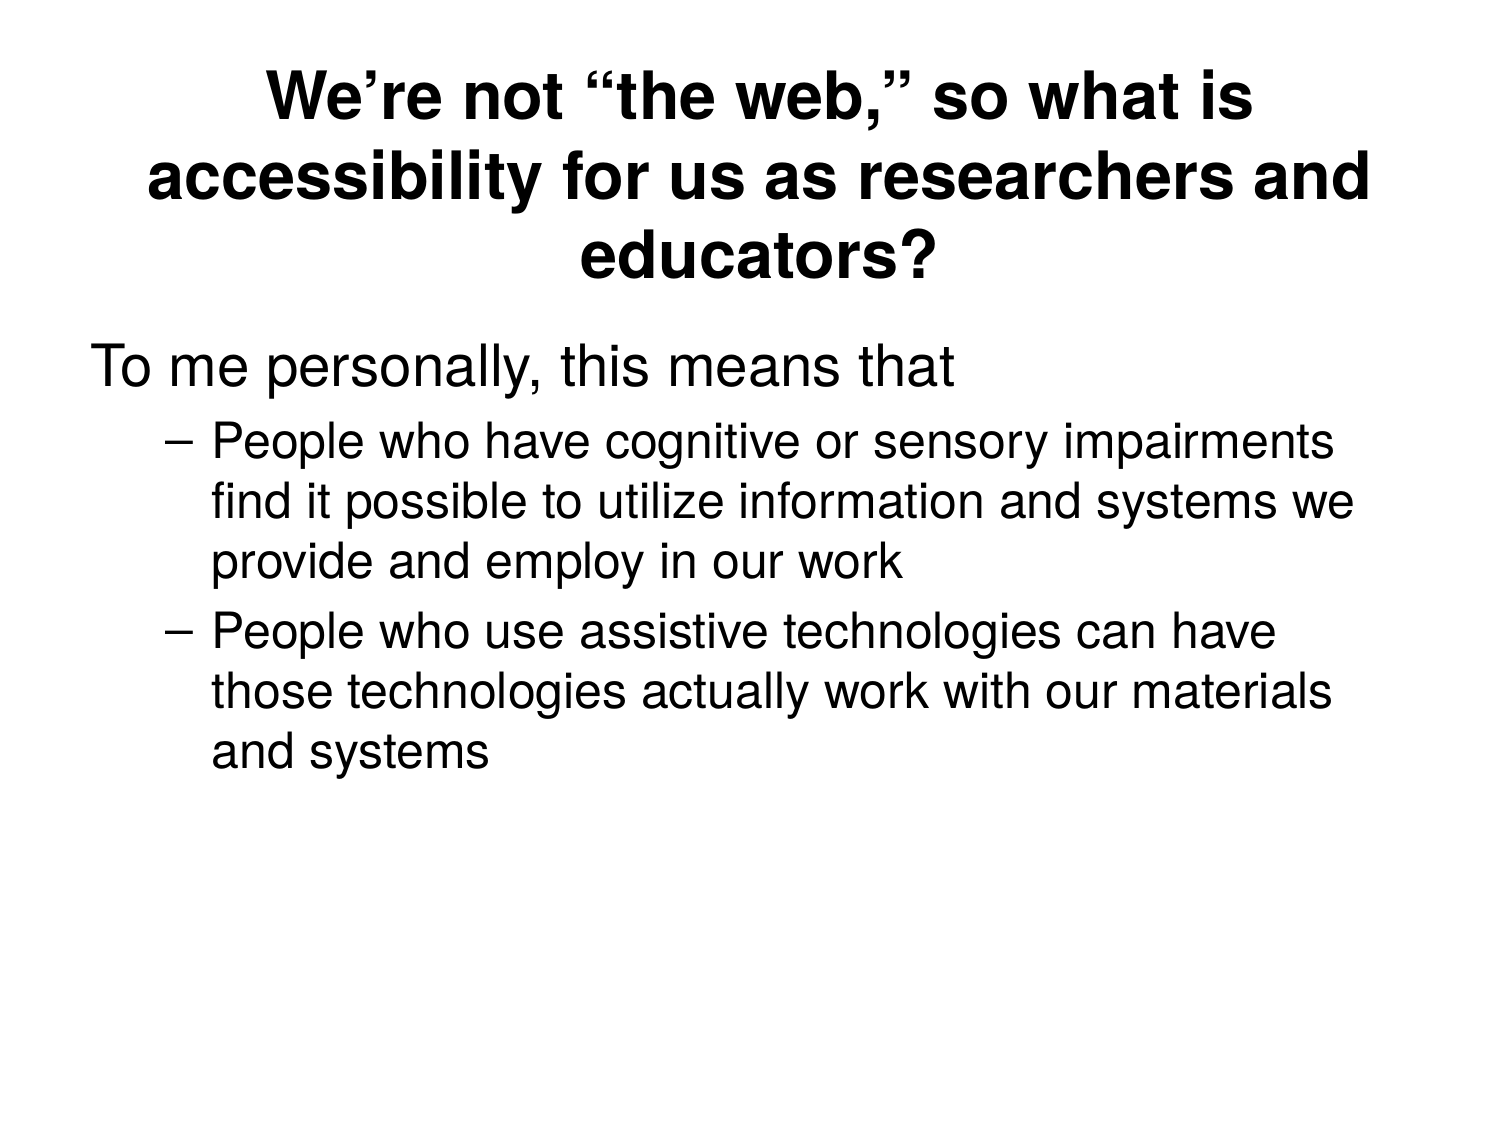

# We’re not “the web,” so what is accessibility for us as researchers and educators?
To me personally, this means that
People who have cognitive or sensory impairments find it possible to utilize information and systems we provide and employ in our work
People who use assistive technologies can have those technologies actually work with our materials and systems